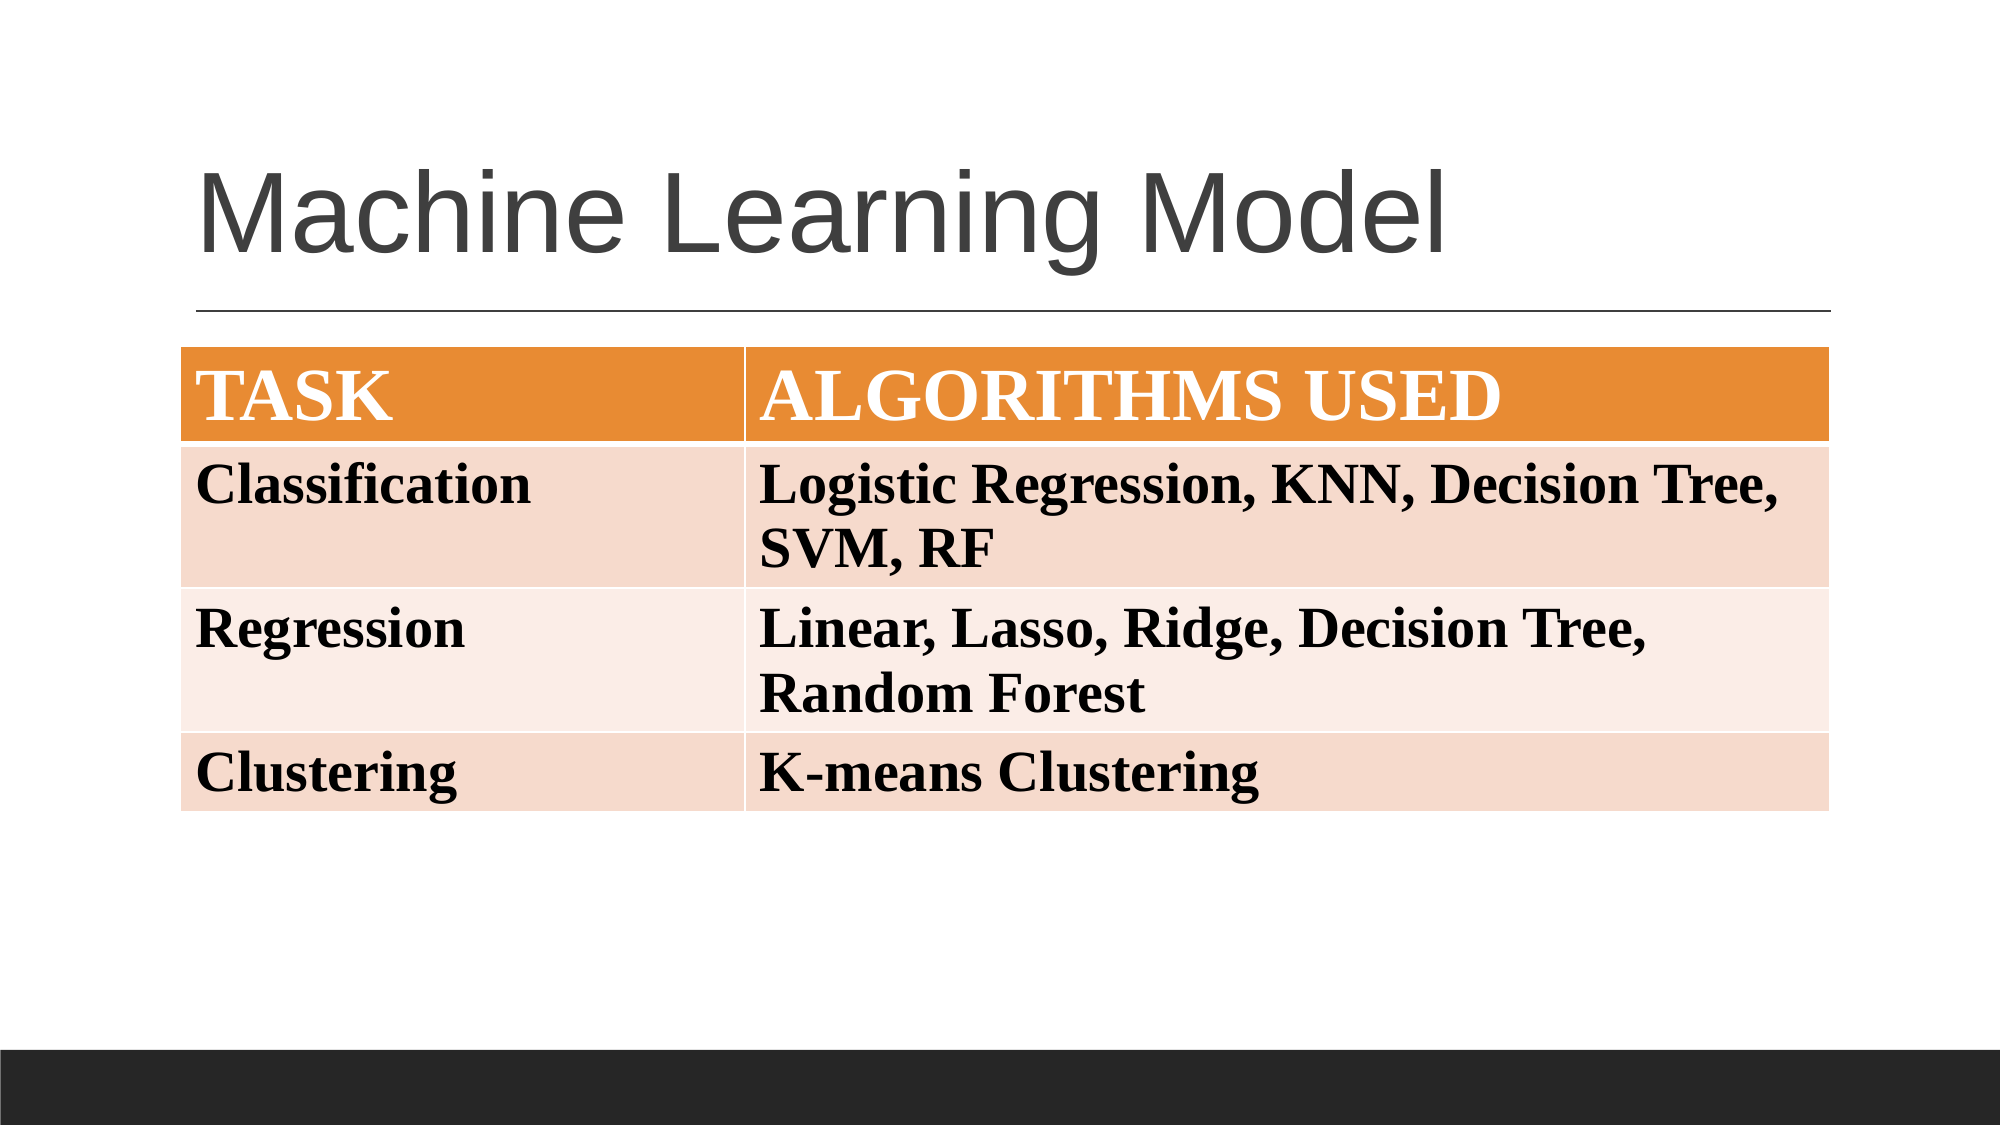

# Machine Learning Model
| TASK | ALGORITHMS USED |
| --- | --- |
| Classification | Logistic Regression, KNN, Decision Tree, SVM, RF |
| Regression | Linear, Lasso, Ridge, Decision Tree, Random Forest |
| Clustering | K-means Clustering |